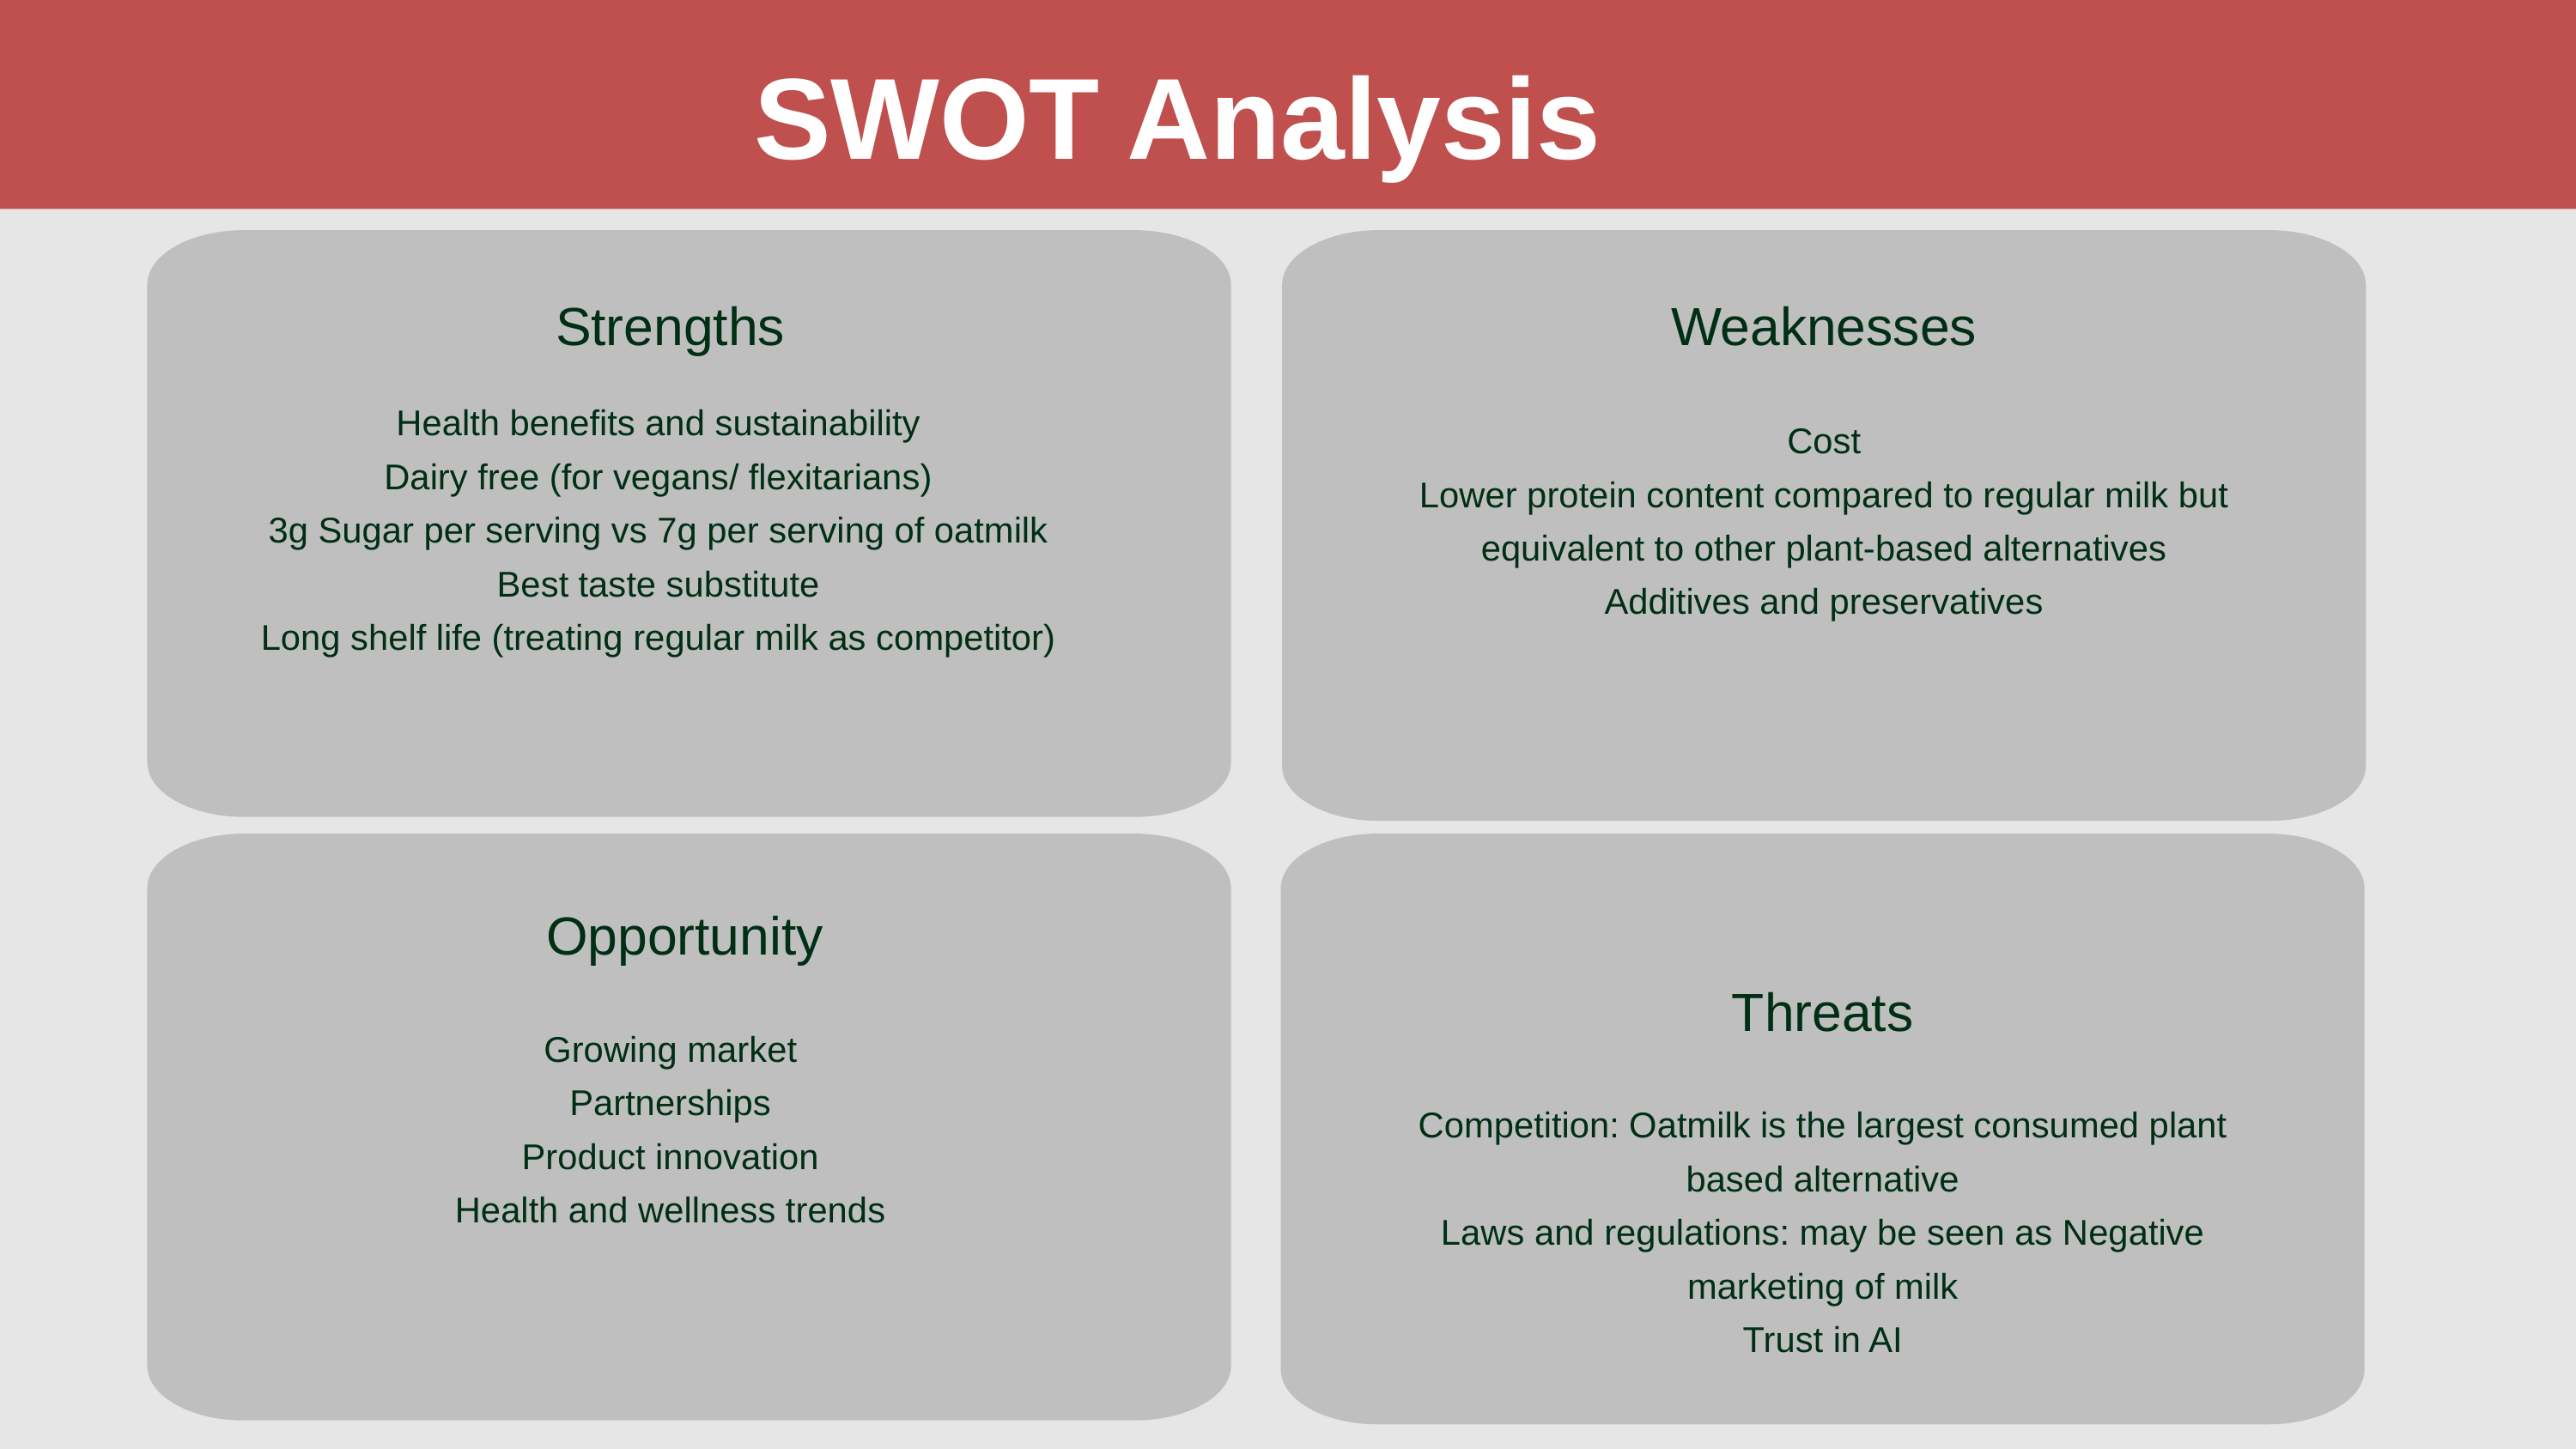

SWOT Analysis

Strengths
Health benefits and sustainability
Dairy free (for vegans/ flexitarians)
3g Sugar per serving vs 7g per serving of oatmilk
Best taste substitute
Long shelf life (treating regular milk as competitor)

Weaknesses
Cost
Lower protein content compared to regular milk but equivalent to other plant-based alternatives
Additives and preservatives

Opportunity
Growing market
Partnerships
Product innovation
Health and wellness trends

Threats
Competition: Oatmilk is the largest consumed plant based alternative
Laws and regulations: may be seen as Negative marketing of milk
Trust in AI